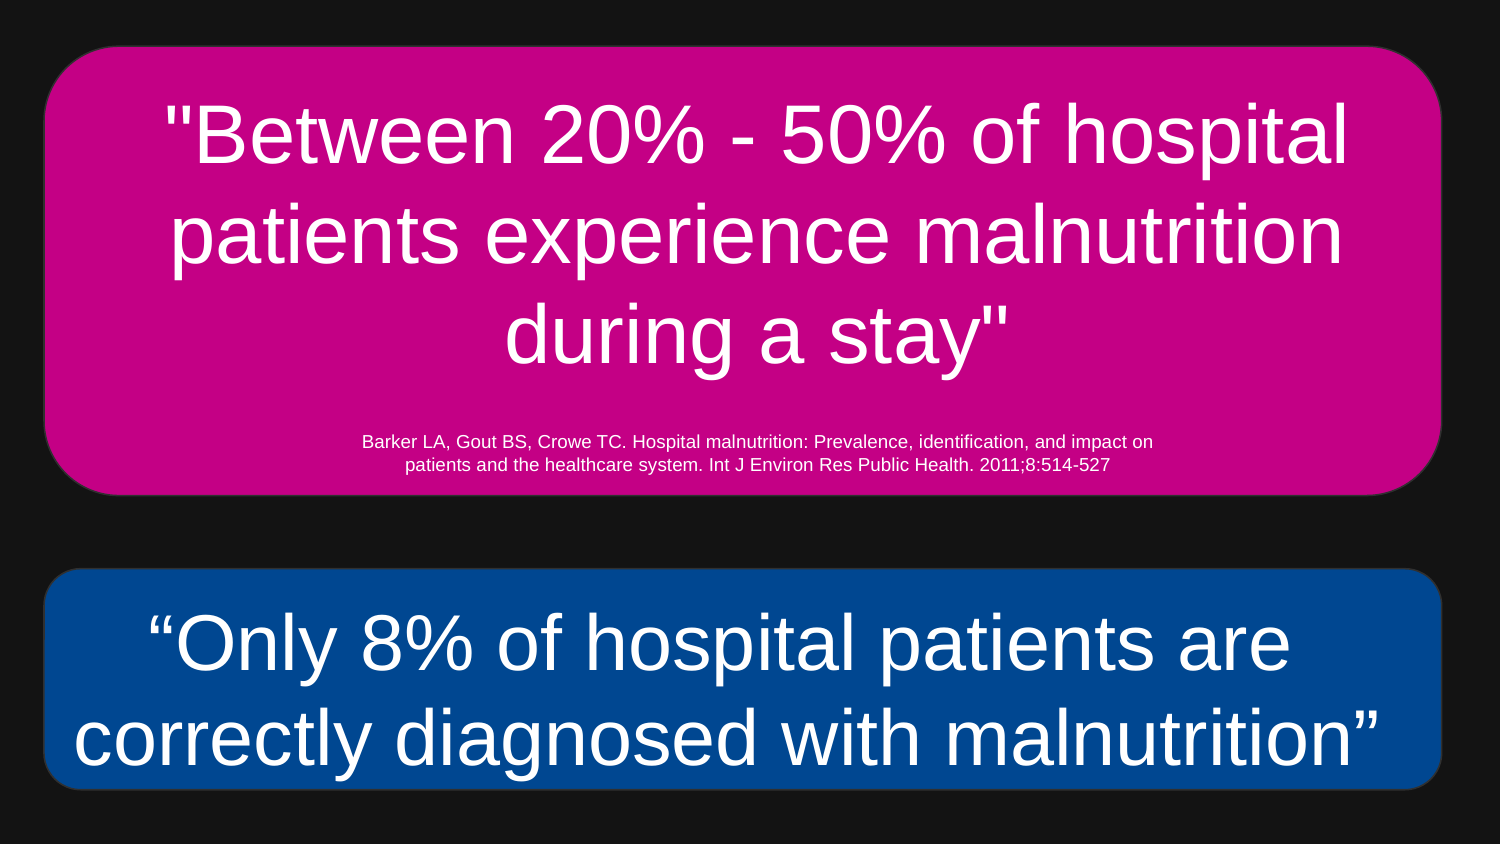

# "Between 20% - 50% of hospital patients experience malnutrition during a stay"

Barker LA, Gout BS, Crowe TC. Hospital malnutrition: Prevalence, identification, and impact on patients and the healthcare system. Int J Environ Res Public Health. 2011;8:514-527

“Only 8% of hospital patients are correctly diagnosed with malnutrition”